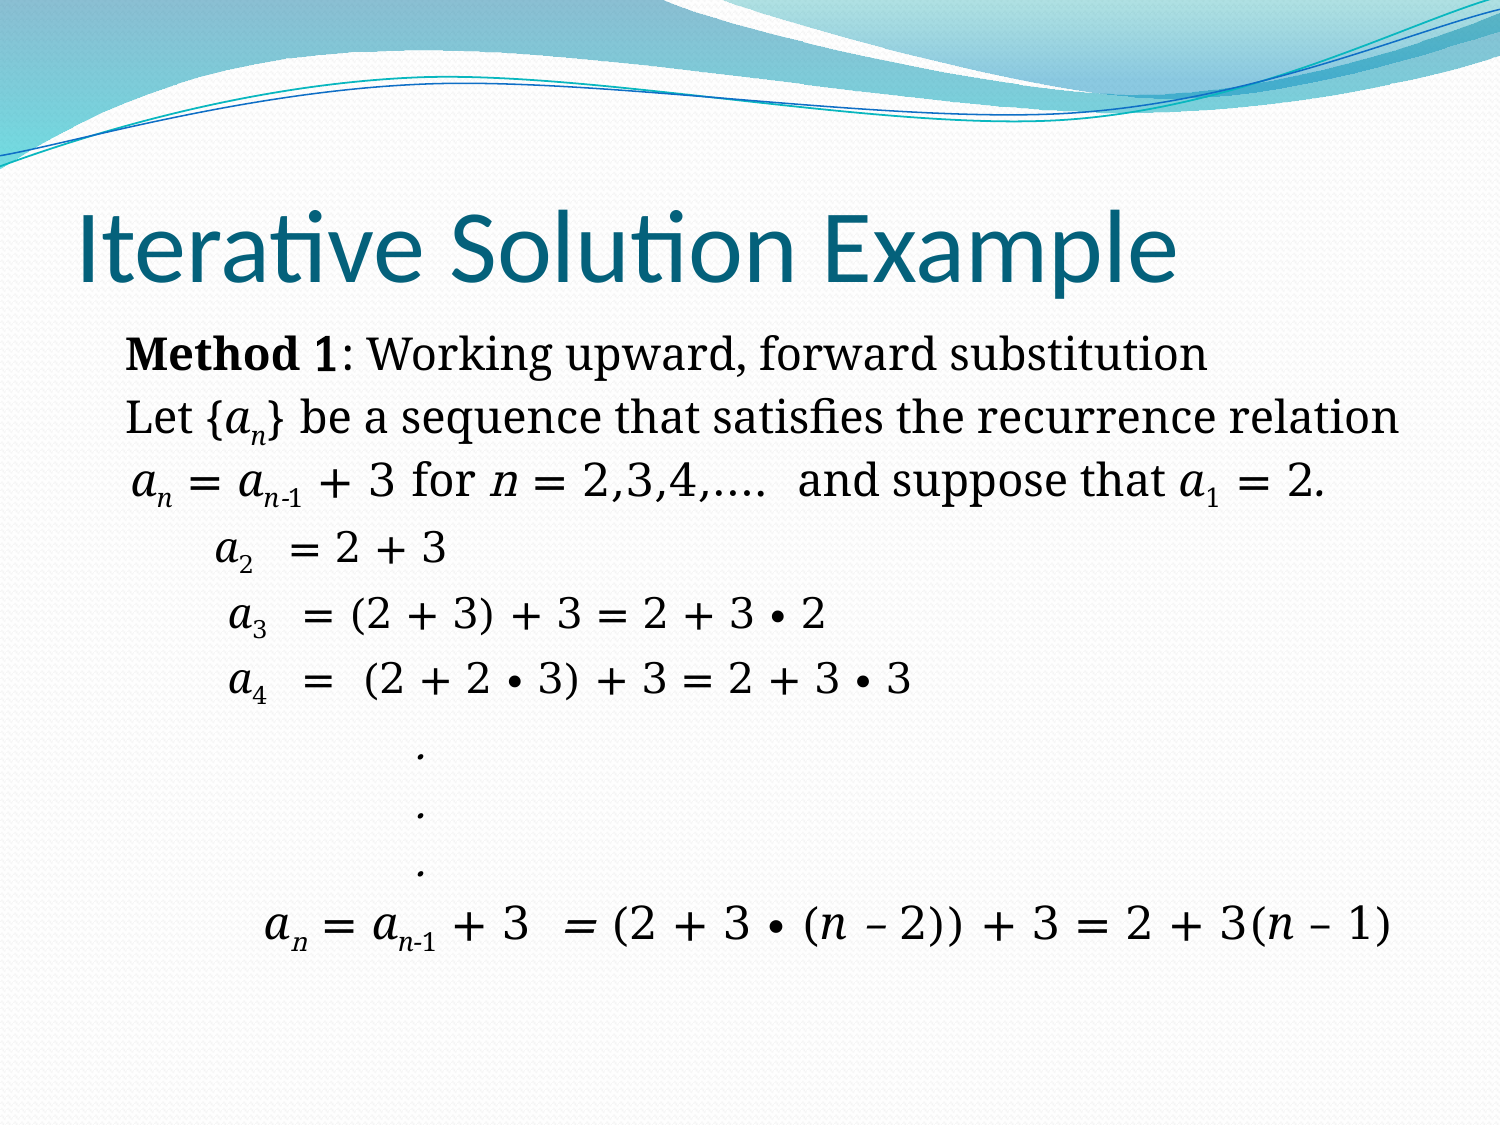

# Iterative Solution Example
   Method 1: Working upward, forward substitution
   Let {an} be a sequence that satisfies the recurrence relation an = an-1 + 3  for n = 2,3,4,….  and suppose that a1 = 2.
      a2   = 2 + 3
      a3   = (2 + 3) + 3 = 2 + 3 ∙ 2
      a4   =  (2 + 2 ∙ 3) + 3 = 2 + 3 ∙ 3
                    .
                    .
                    .
            an = an-1 + 3  = (2 + 3 ∙ (n – 2)) + 3 = 2 + 3(n – 1)